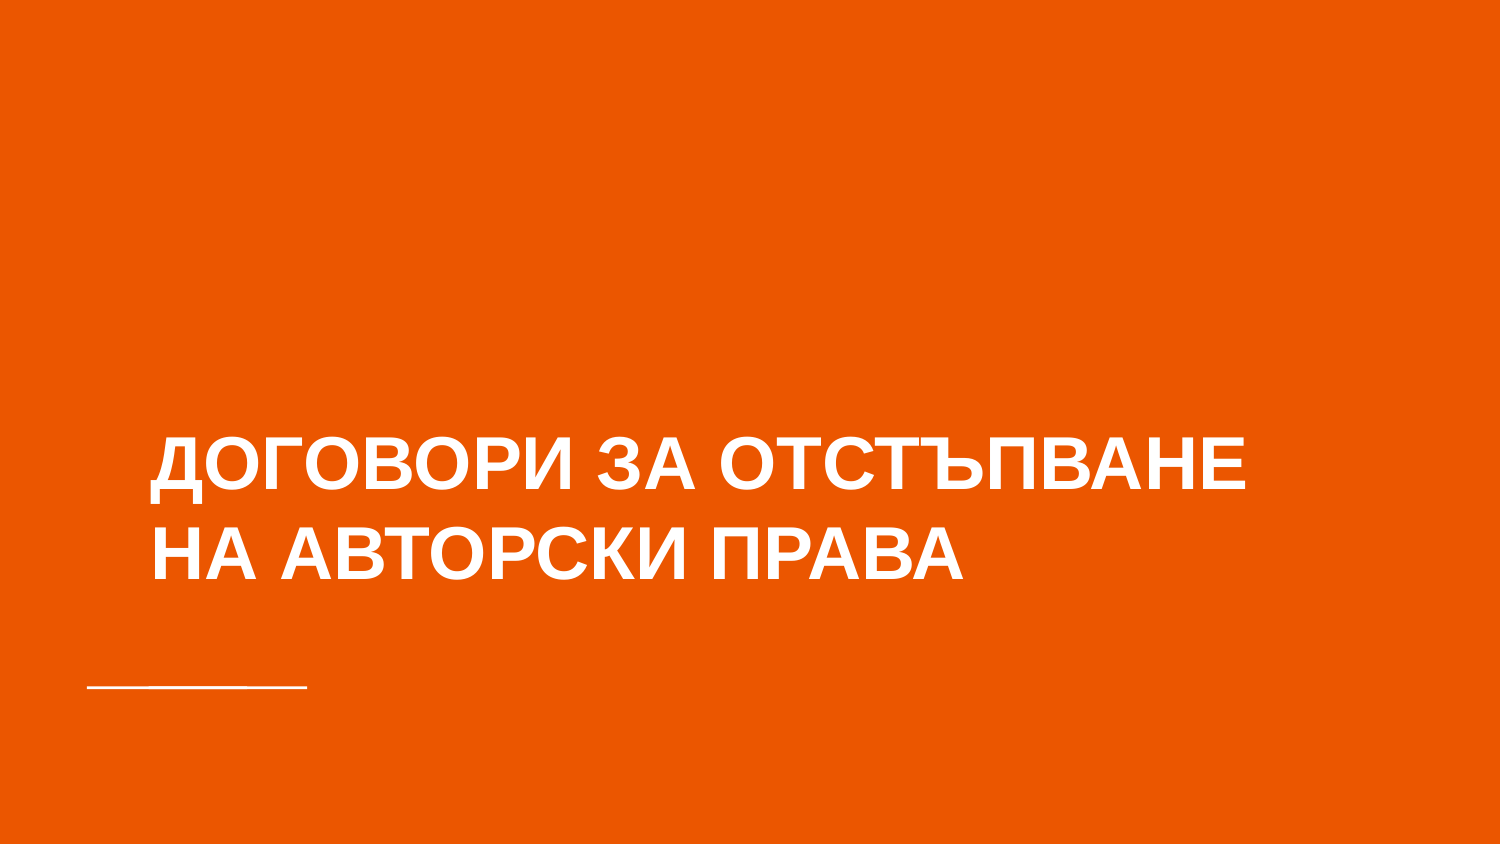

# ДОГОВОРИ ЗА ОТСТЪПВАНЕ НА АВТОРСКИ ПРАВА